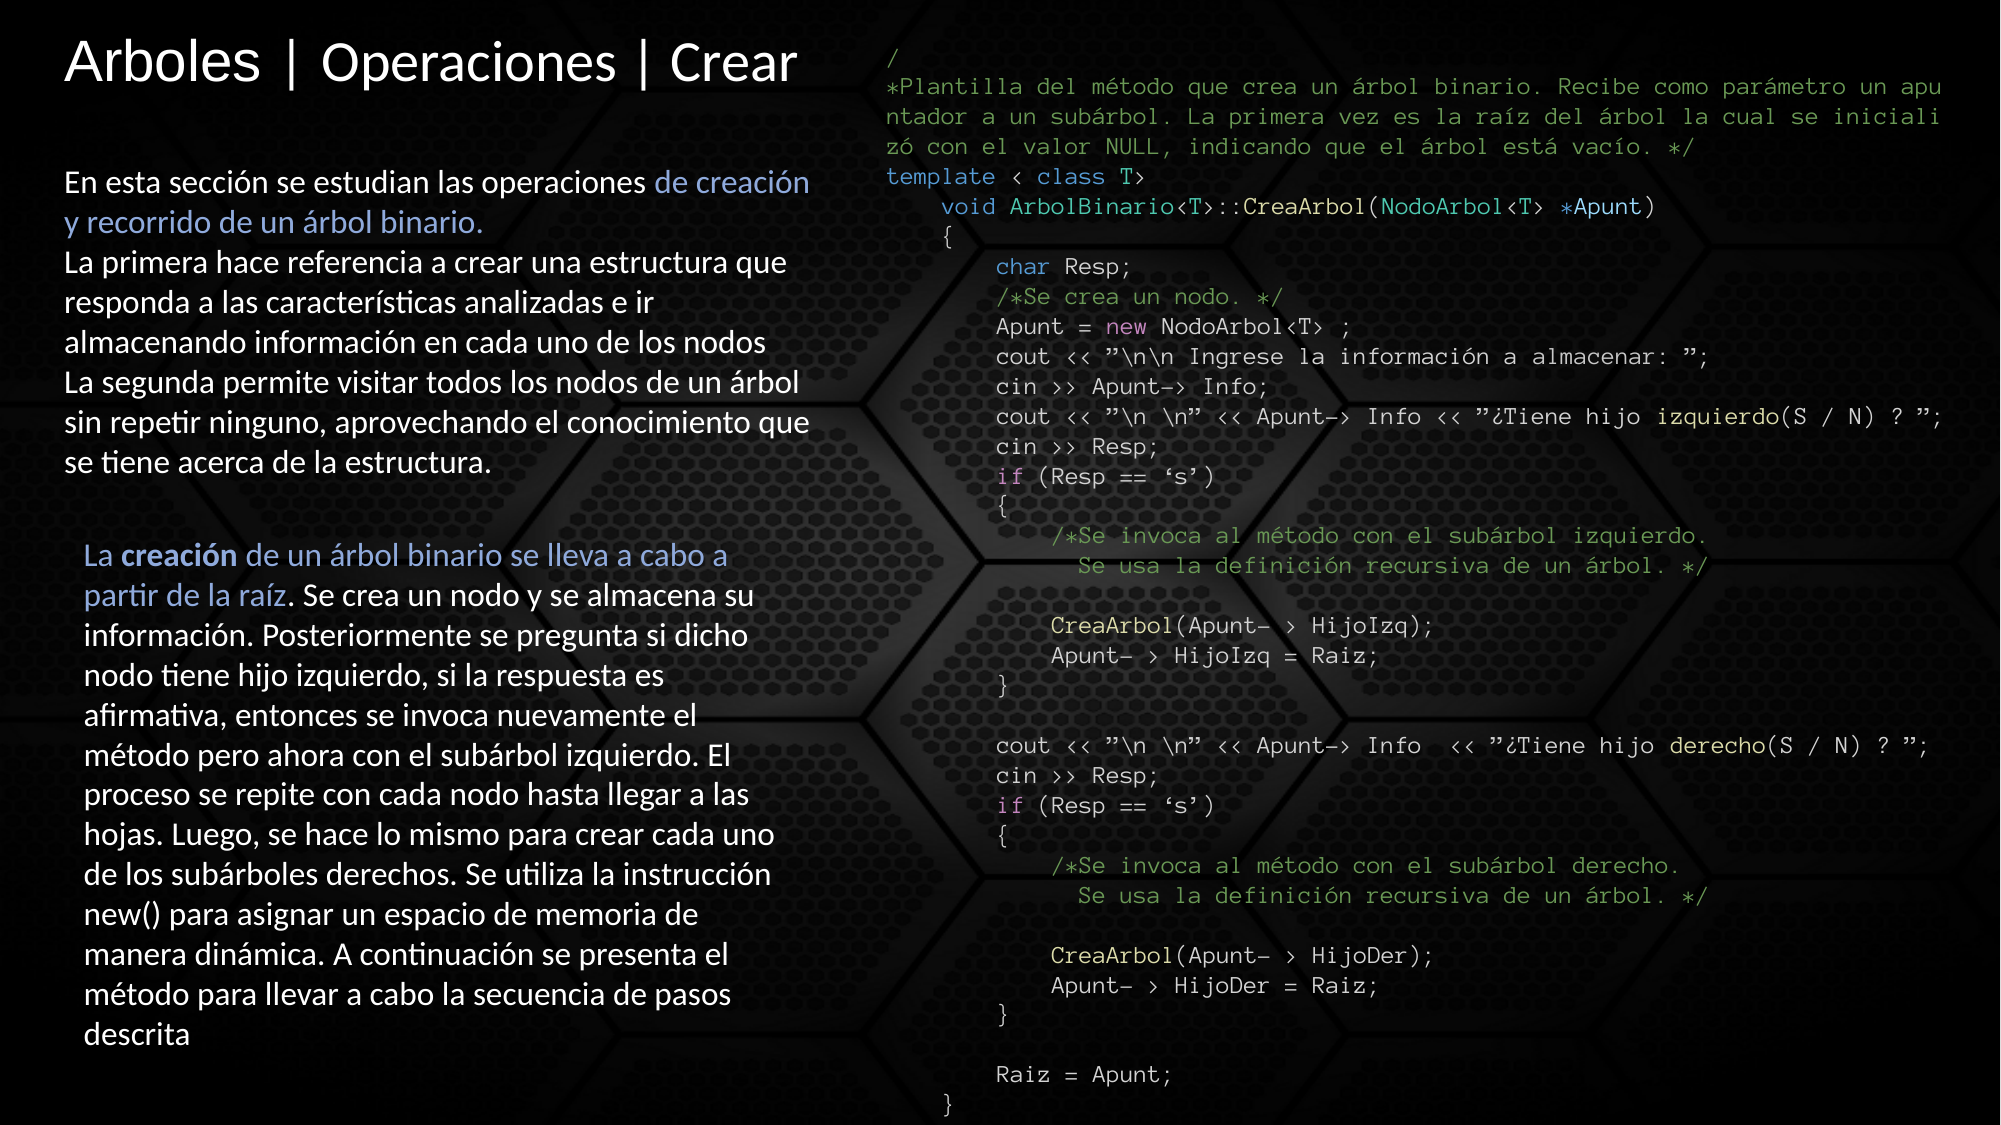

Arboles | Operaciones | Crear
/*Plantilla del método que crea un árbol binario. Recibe como parámetro un apuntador a un subárbol. La primera vez es la raíz del árbol la cual se inicializó con el valor NULL, indicando que el árbol está vacío. */
template < class T>
    void ArbolBinario<T>::CreaArbol(NodoArbol<T> *Apunt)
    {
        char Resp;
        /*Se crea un nodo. */
        Apunt = new NodoArbol<T> ;
        cout << ”\n\n Ingrese la información a almacenar: ”;
        cin >> Apunt–> Info;
        cout << ”\n \n” << Apunt-> Info << ”¿Tiene hijo izquierdo(S / N) ? ”;
        cin >> Resp;
        if (Resp == ‘s’)
        {
            /*Se invoca al método con el subárbol izquierdo. 
              Se usa la definición recursiva de un árbol. */
            CreaArbol(Apunt– > HijoIzq);
            Apunt– > HijoIzq = Raiz;
        }
        cout << ”\n \n” << Apunt-> Info  << ”¿Tiene hijo derecho(S / N) ? ”;
        cin >> Resp;
        if (Resp == ‘s’)
        {
            /*Se invoca al método con el subárbol derecho. 
              Se usa la definición recursiva de un árbol. */
            CreaArbol(Apunt– > HijoDer);
            Apunt– > HijoDer = Raiz;
        }
        Raiz = Apunt;
    }
En esta sección se estudian las operaciones de creación y recorrido de un árbol binario.
La primera hace referencia a crear una estructura que responda a las características analizadas e ir almacenando información en cada uno de los nodos
La segunda permite visitar todos los nodos de un árbol sin repetir ninguno, aprovechando el conocimiento que se tiene acerca de la estructura.
La creación de un árbol binario se lleva a cabo a partir de la raíz. Se crea un nodo y se almacena su información. Posteriormente se pregunta si dicho nodo tiene hijo izquierdo, si la respuesta es afirmativa, entonces se invoca nuevamente el método pero ahora con el subárbol izquierdo. El proceso se repite con cada nodo hasta llegar a las hojas. Luego, se hace lo mismo para crear cada uno de los subárboles derechos. Se utiliza la instrucción new() para asignar un espacio de memoria de manera dinámica. A continuación se presenta el método para llevar a cabo la secuencia de pasos descrita